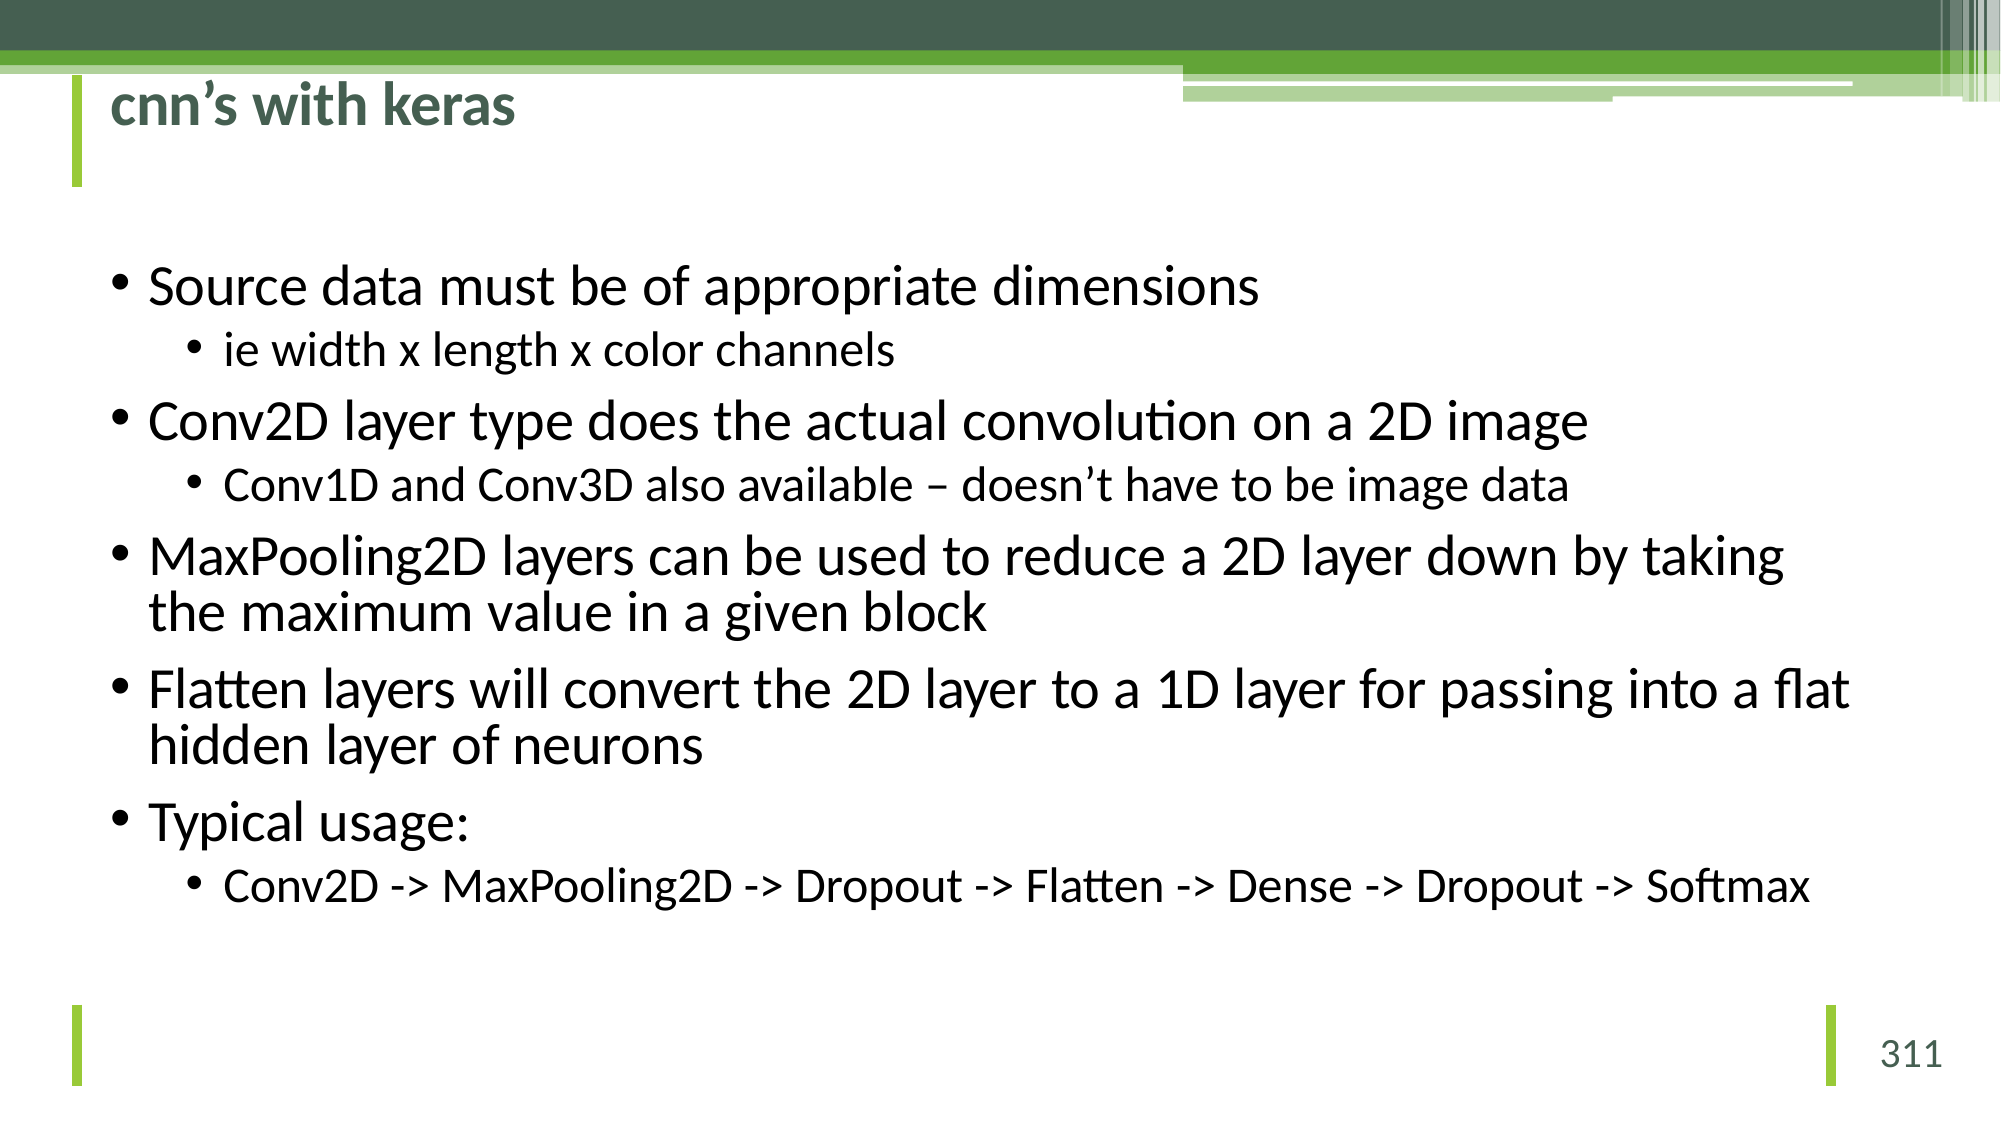

# cnn’s with keras

Source data must be of appropriate dimensions
ie width x length x color channels
Conv2D layer type does the actual convolution on a 2D image
Conv1D and Conv3D also available – doesn’t have to be image data
MaxPooling2D layers can be used to reduce a 2D layer down by taking  the maximum value in a given block
Flatten layers will convert the 2D layer to a 1D layer for passing into a flat  hidden layer of neurons
Typical usage:
Conv2D -> MaxPooling2D -> Dropout -> Flatten -> Dense -> Dropout -> Softmax

311